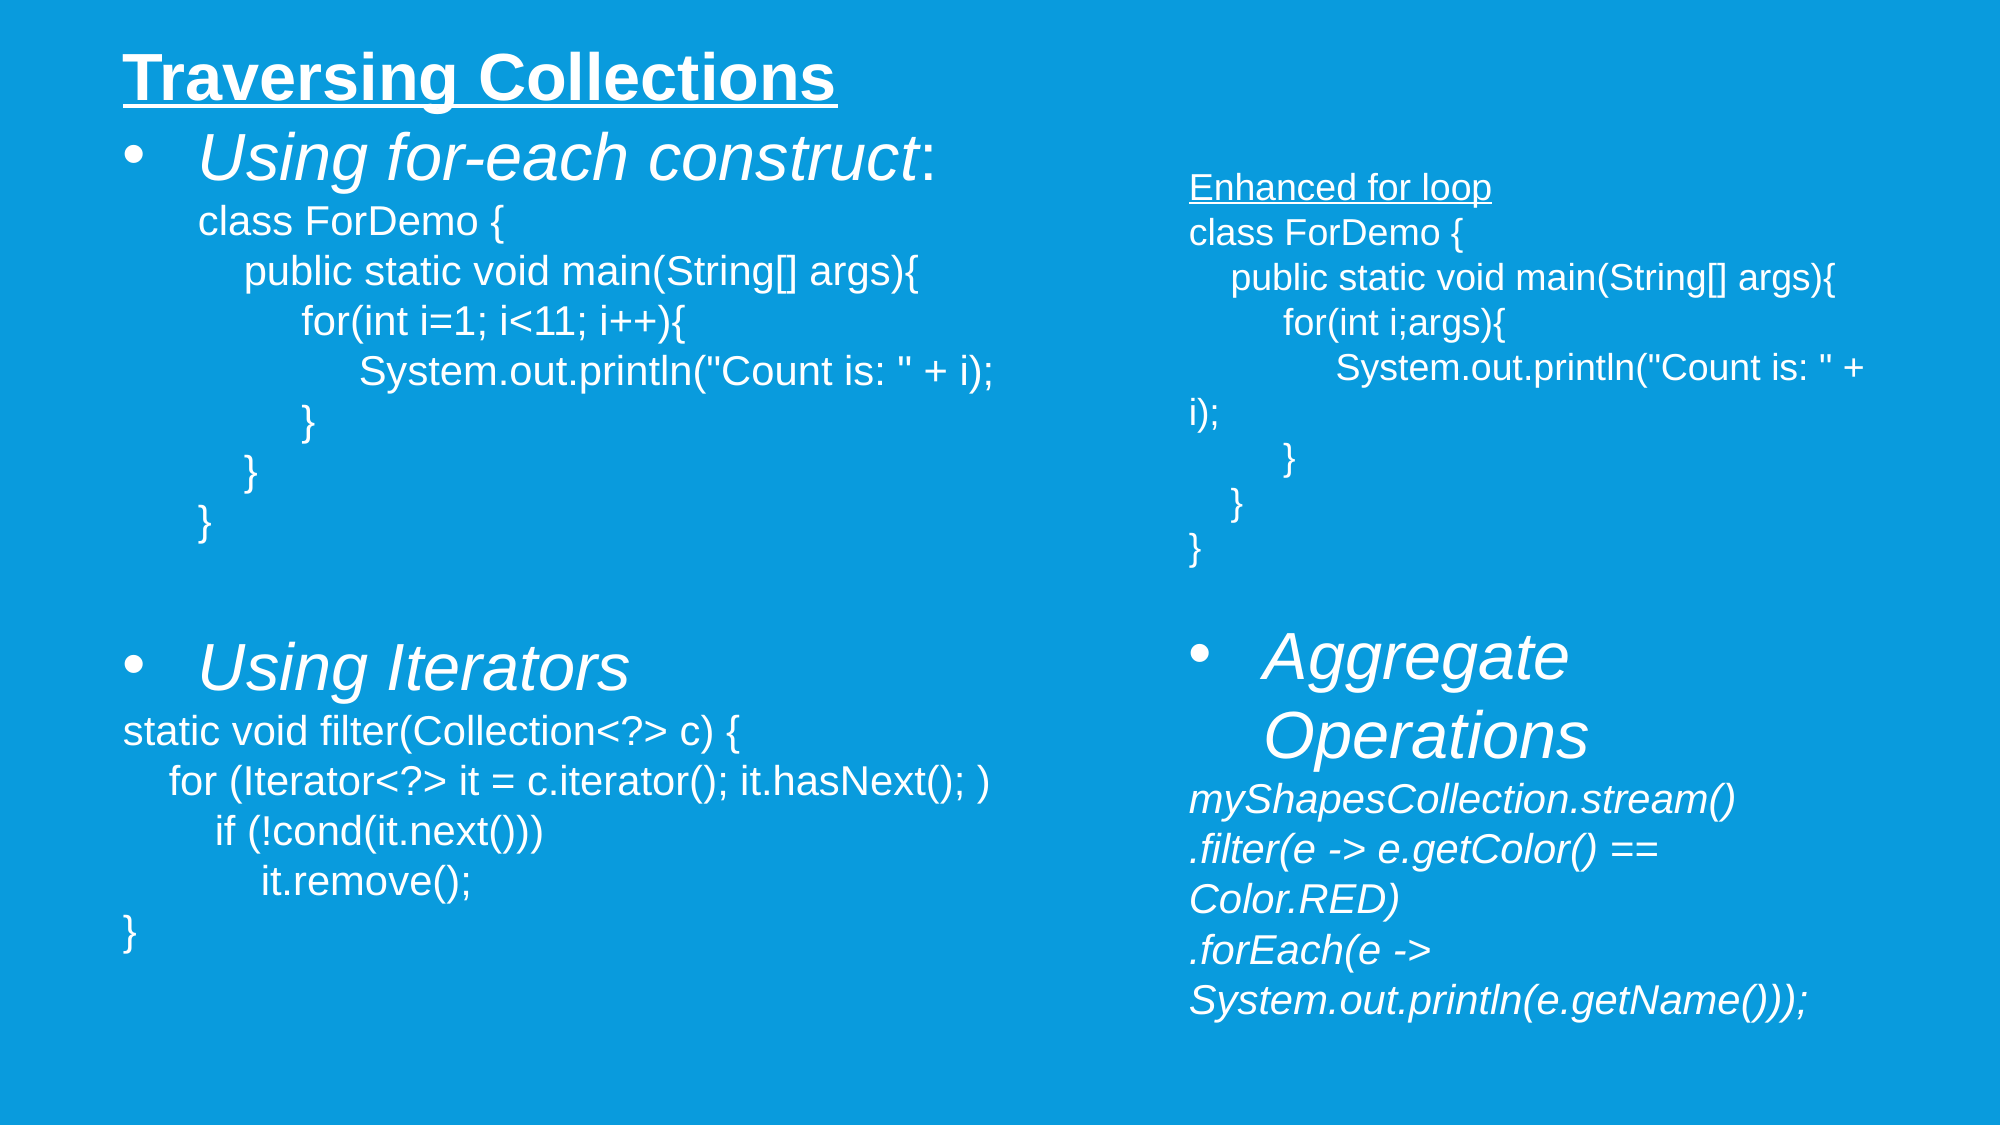

Traversing Collections
Using for-each construct:
class ForDemo {
    public static void main(String[] args){
         for(int i=1; i<11; i++){
              System.out.println("Count is: " + i);
         }
    }
}

Using Iterators
static void filter(Collection<?> c) {
    for (Iterator<?> it = c.iterator(); it.hasNext(); )
        if (!cond(it.next()))
            it.remove();
}

# inheritance
Enhanced for loop
class ForDemo {
    public static void main(String[] args){
         for(int i;args){
              System.out.println("Count is: " + i);
         }
    }
}

Aggregate Operations
myShapesCollection.stream()
.filter(e -> e.getColor() == Color.RED)
.forEach(e -> System.out.println(e.getName()));